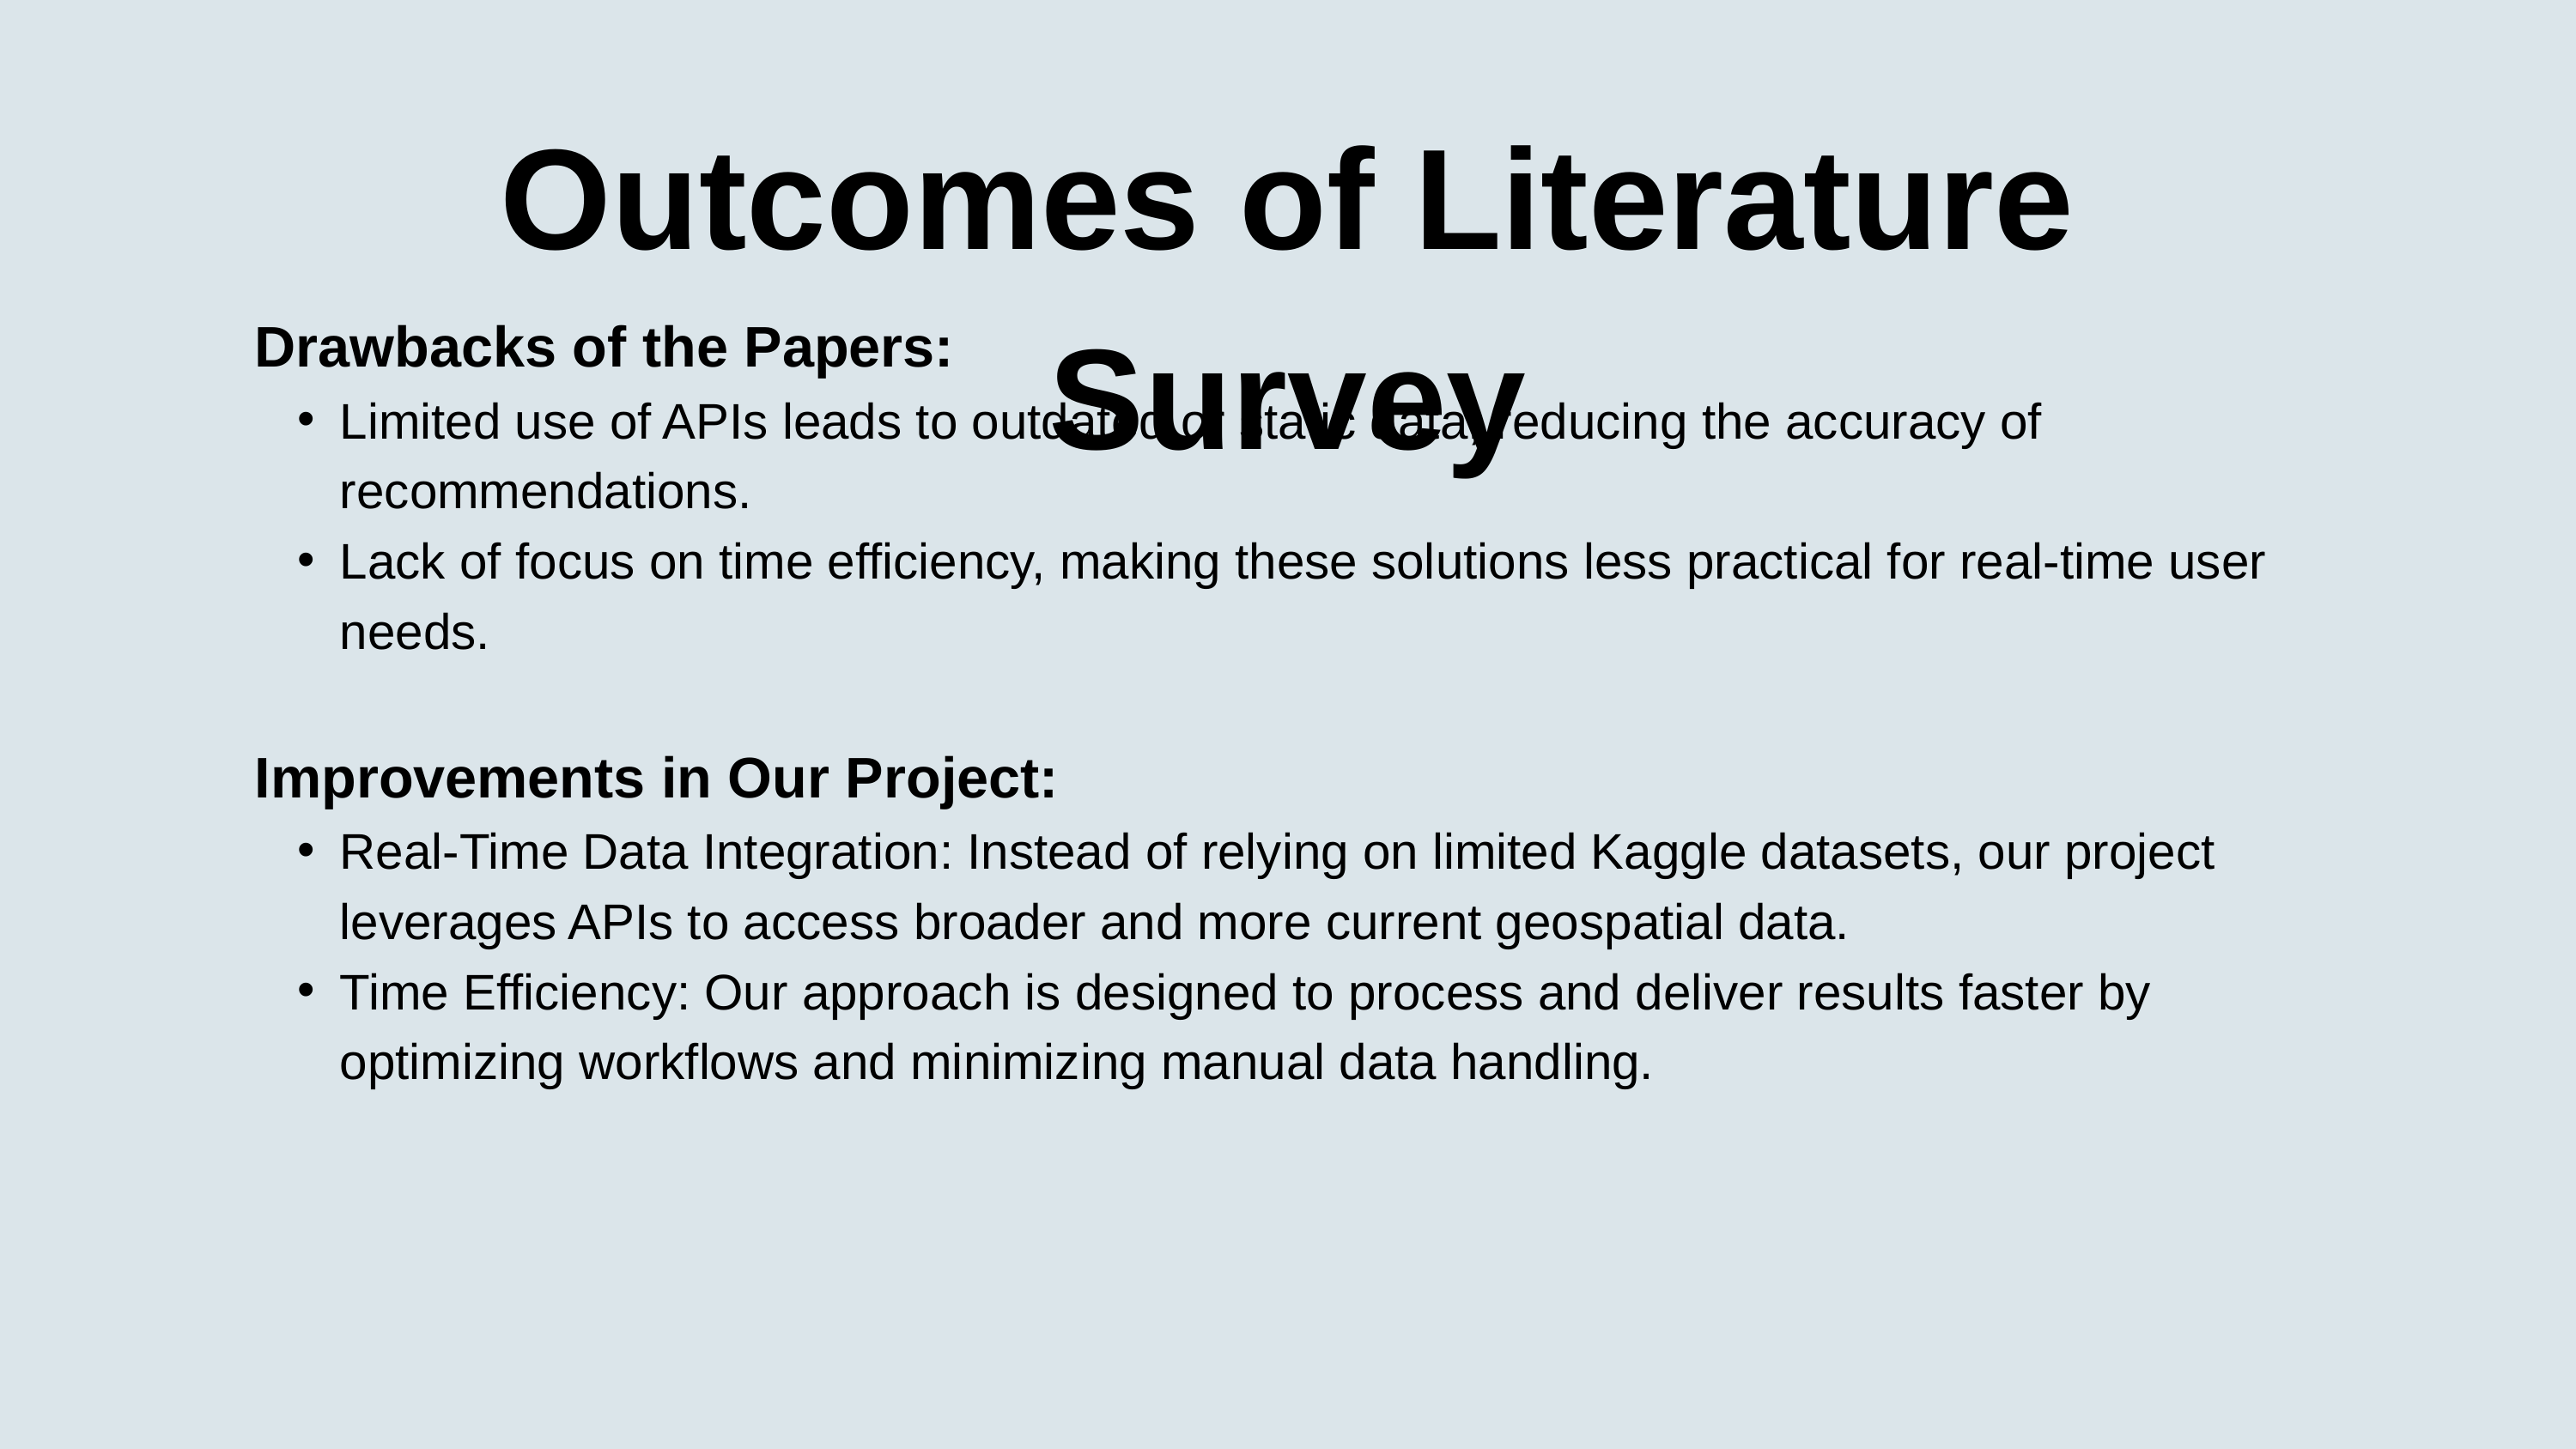

Outcomes of Literature Survey
Drawbacks of the Papers:
Limited use of APIs leads to outdated or static data, reducing the accuracy of recommendations.
Lack of focus on time efficiency, making these solutions less practical for real-time user needs.

Improvements in Our Project:
Real-Time Data Integration: Instead of relying on limited Kaggle datasets, our project leverages APIs to access broader and more current geospatial data.
Time Efficiency: Our approach is designed to process and deliver results faster by optimizing workflows and minimizing manual data handling.